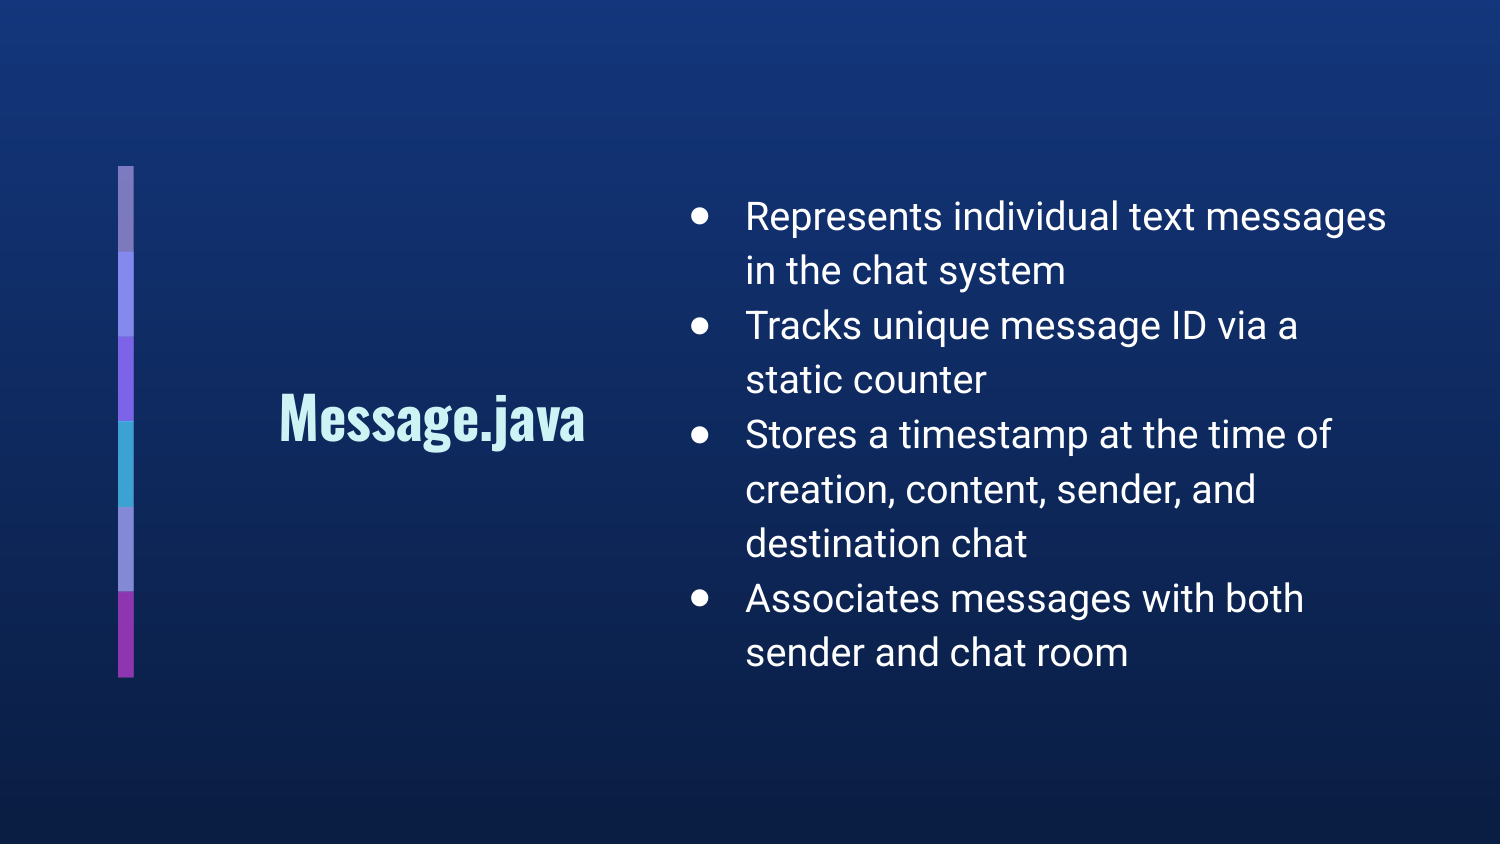

Represents individual text messages in the chat system
Tracks unique message ID via a static counter
Stores a timestamp at the time of creation, content, sender, and destination chat
Associates messages with both sender and chat room

# Message.java